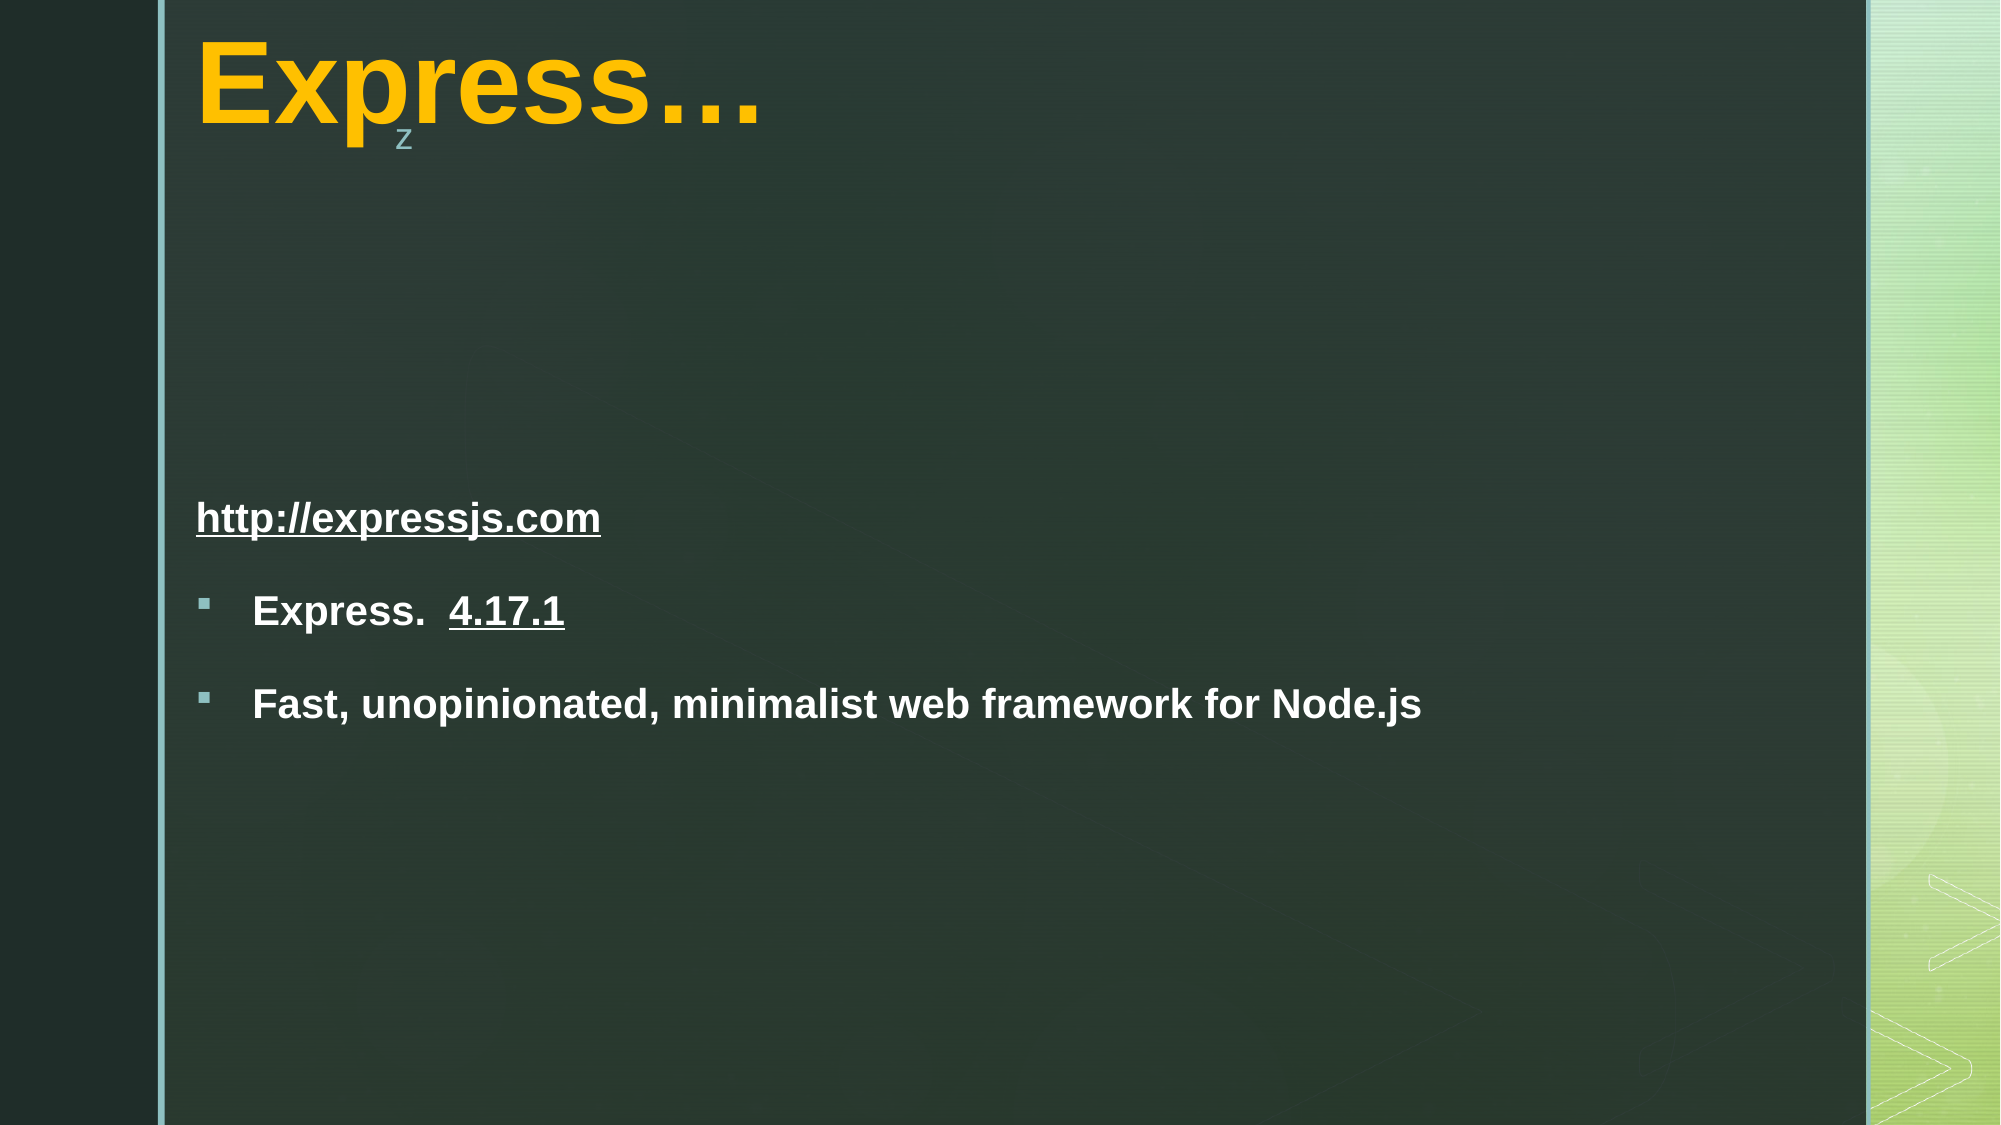

# Express…
http://expressjs.com
Express.  4.17.1
Fast, unopinionated, minimalist web framework for Node.js